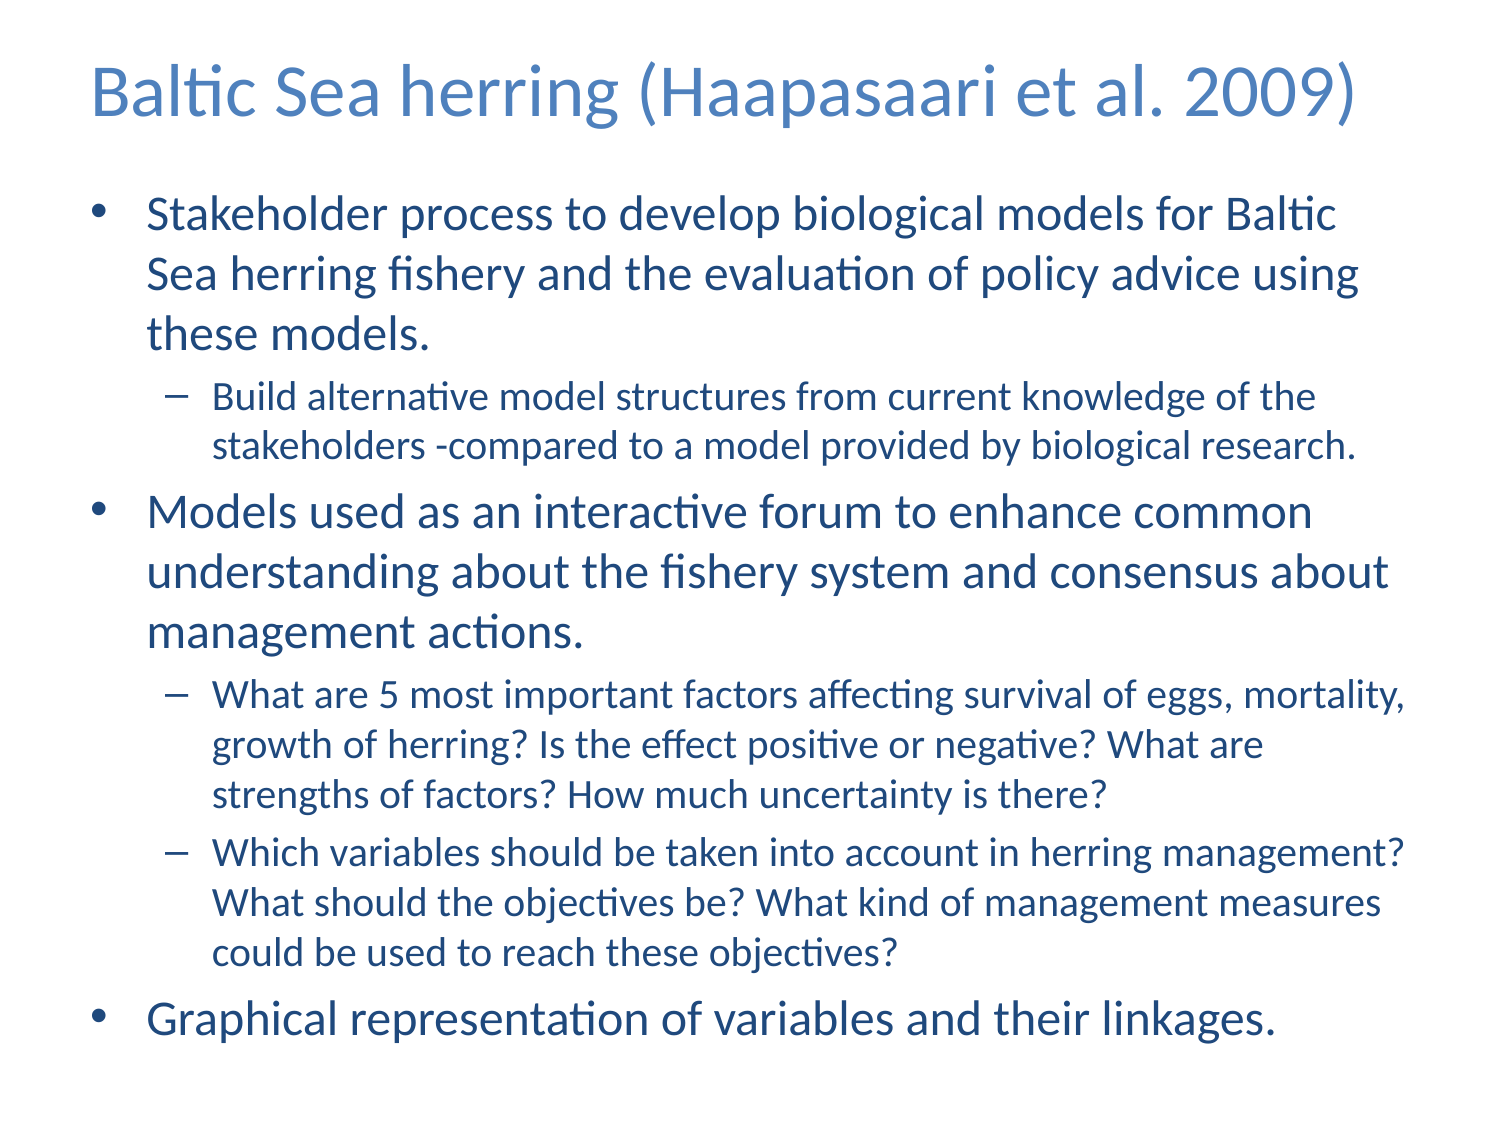

# Baltic Sea herring (Haapasaari et al. 2009)
Stakeholder process to develop biological models for Baltic Sea herring fishery and the evaluation of policy advice using these models.
Build alternative model structures from current knowledge of the stakeholders -compared to a model provided by biological research.
Models used as an interactive forum to enhance common understanding about the fishery system and consensus about management actions.
What are 5 most important factors affecting survival of eggs, mortality, growth of herring? Is the effect positive or negative? What are strengths of factors? How much uncertainty is there?
Which variables should be taken into account in herring management? What should the objectives be? What kind of management measures could be used to reach these objectives?
Graphical representation of variables and their linkages.